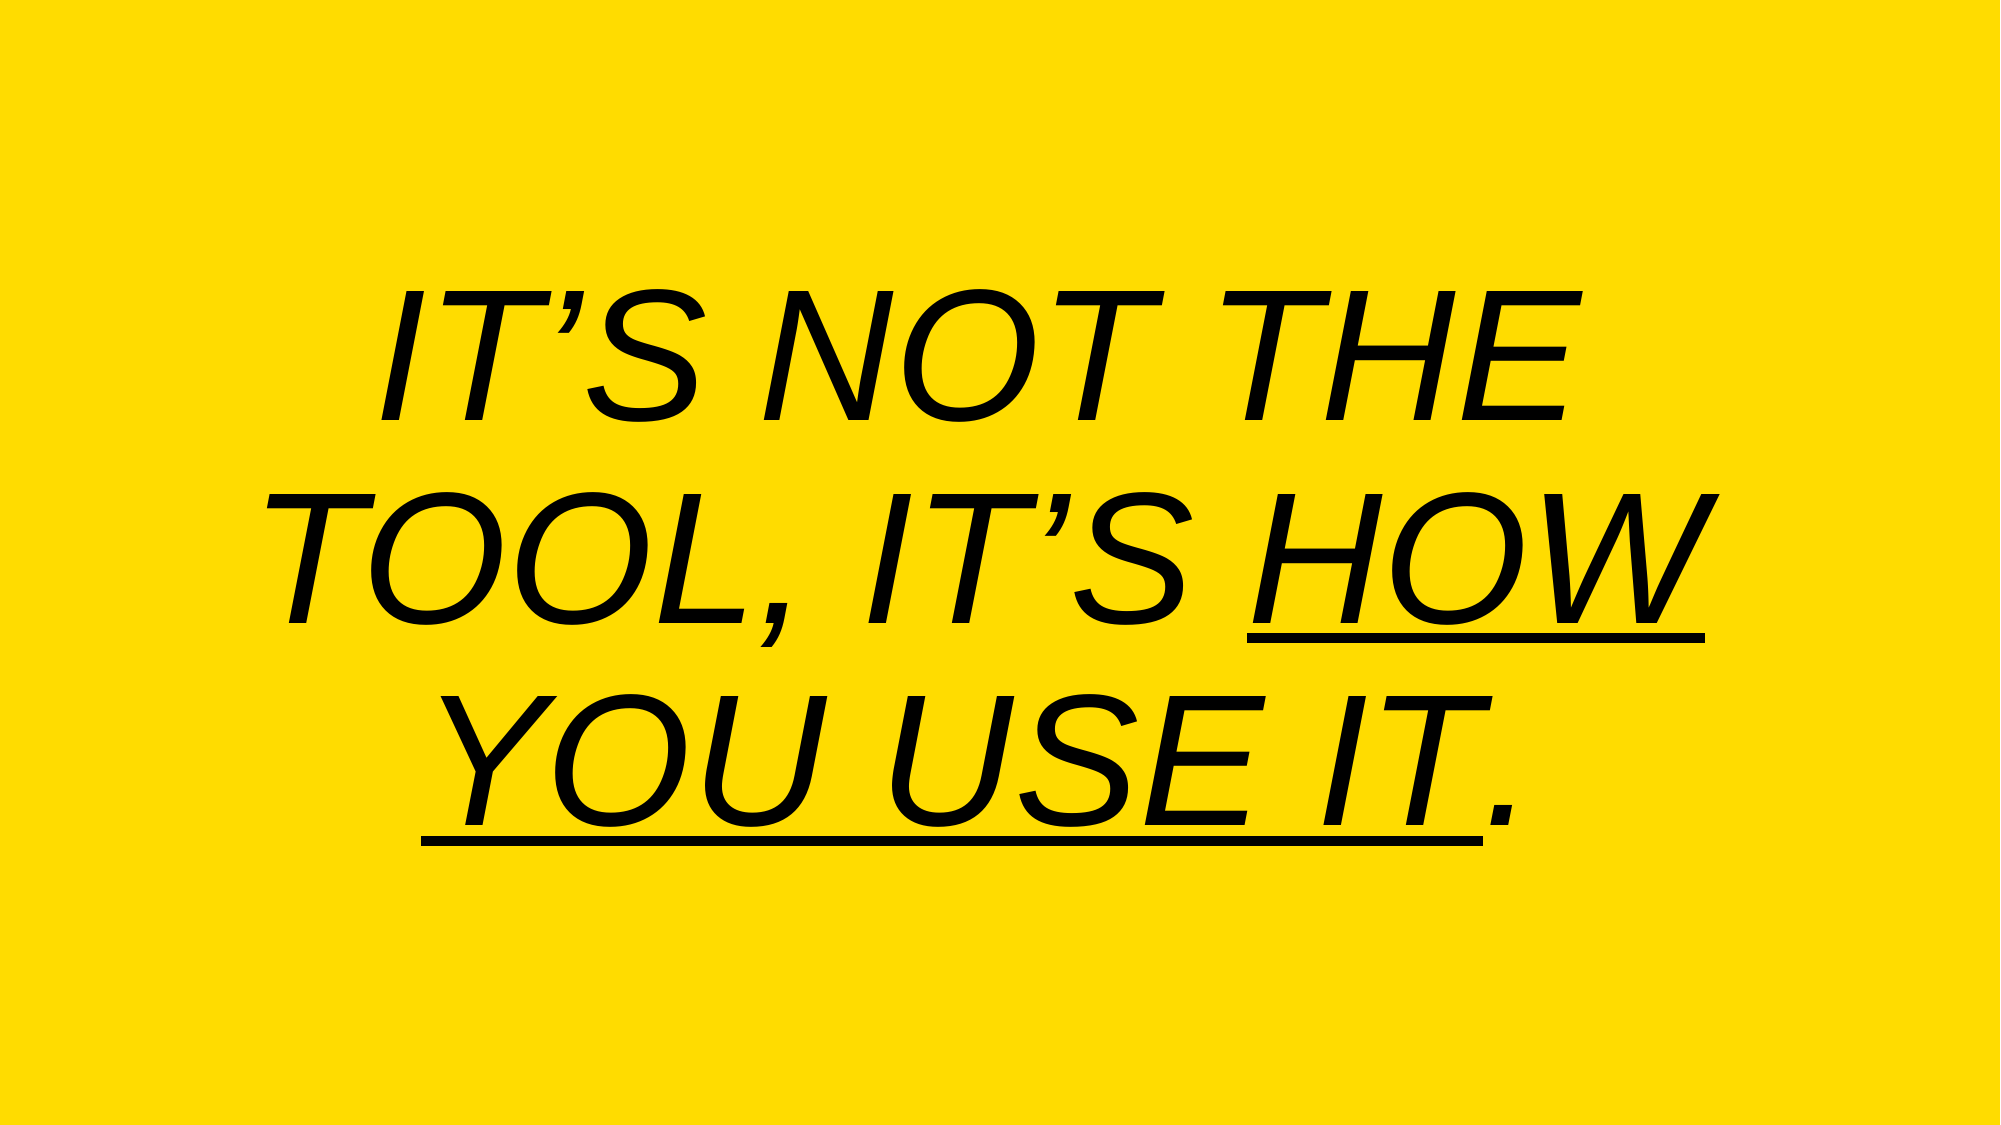

# It’s not the tool, it’s how you use it.